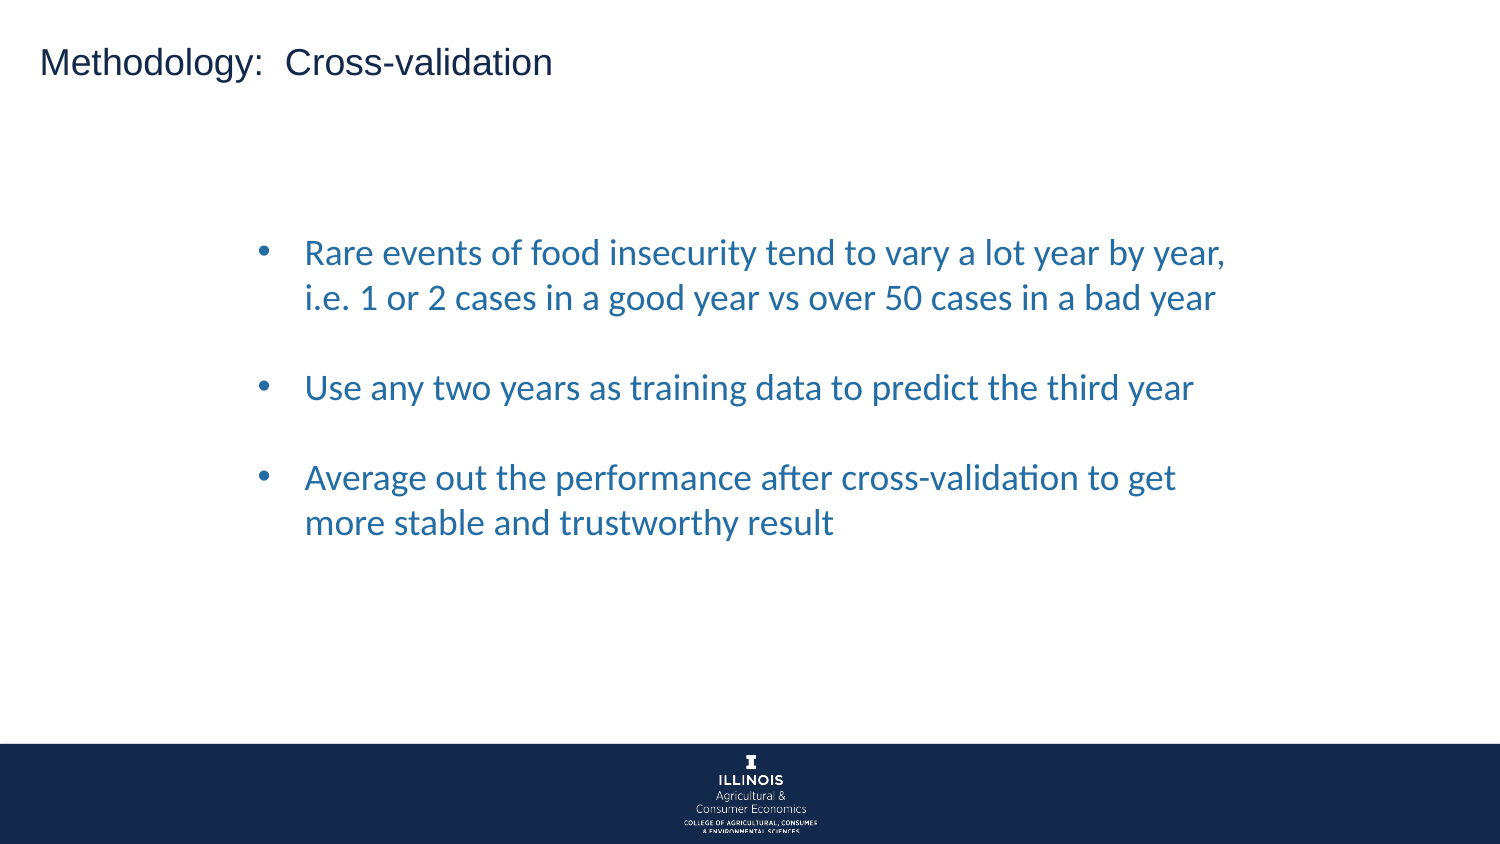

Methodology:  Cross-validation

Rare events of food insecurity tend to vary a lot year by year, i.e. 1 or 2 cases in a good year vs over 50 cases in a bad year

Use any two years as training data to predict the third year

Average out the performance after cross-validation to get more stable and trustworthy result